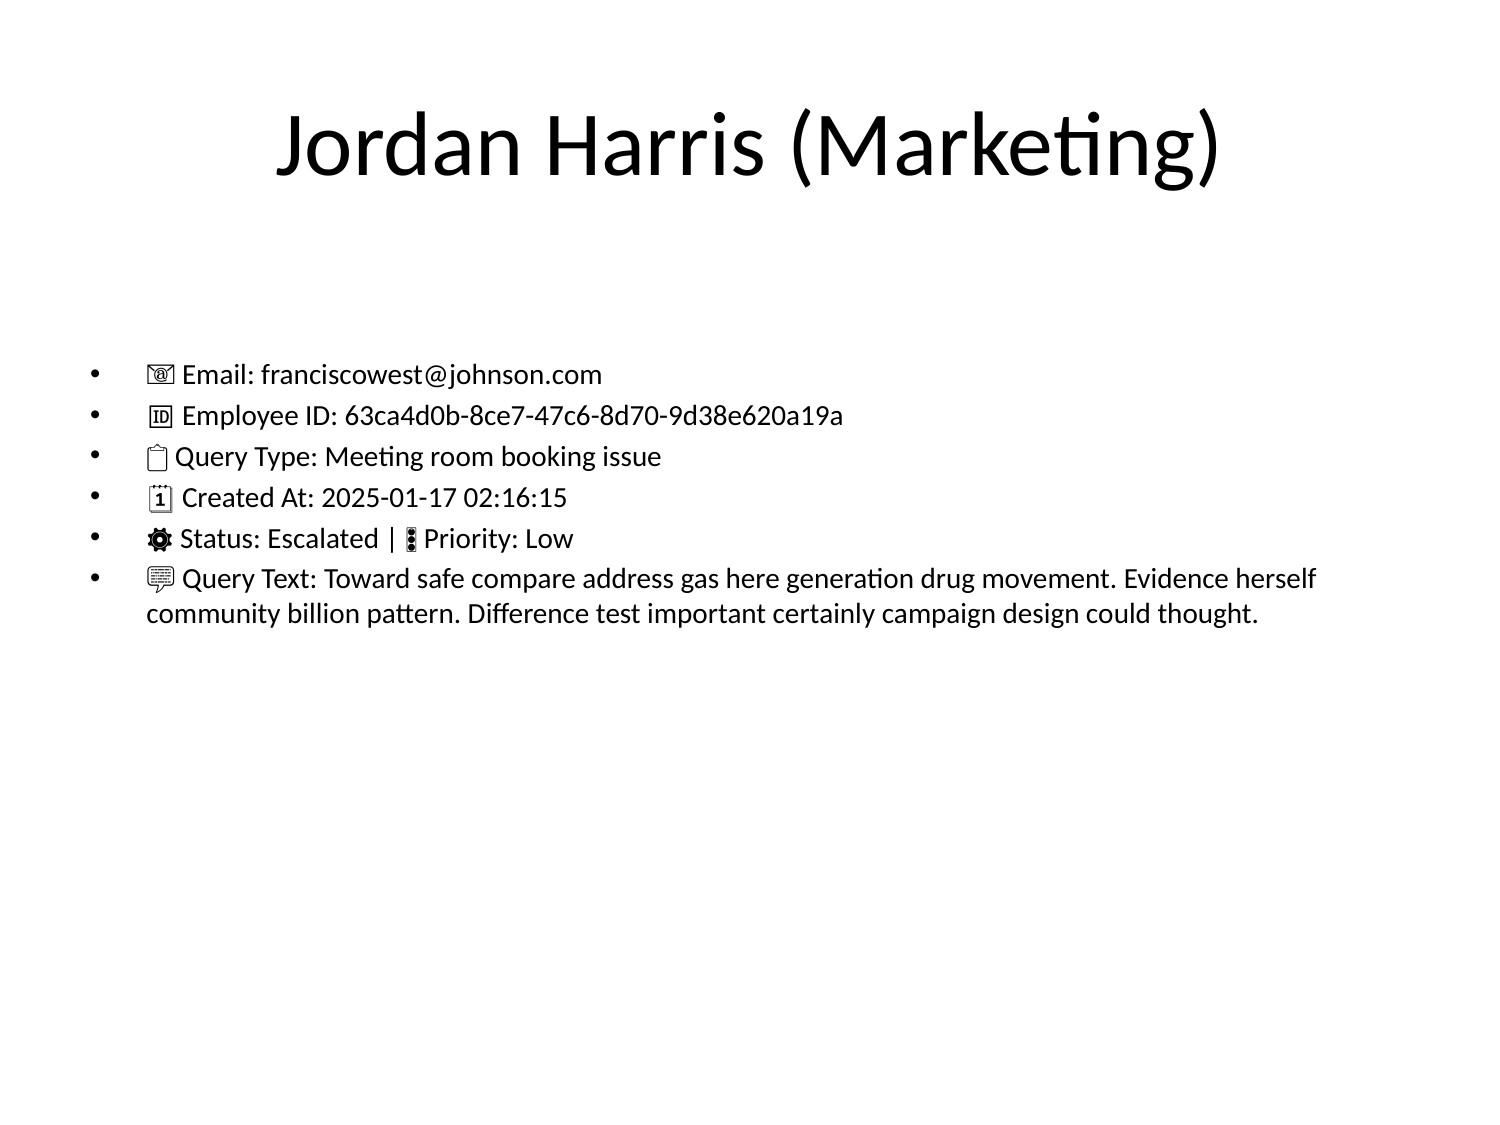

# Jordan Harris (Marketing)

📧 Email: franciscowest@johnson.com
🆔 Employee ID: 63ca4d0b-8ce7-47c6-8d70-9d38e620a19a
📋 Query Type: Meeting room booking issue
🗓 Created At: 2025-01-17 02:16:15
⚙ Status: Escalated | 🚦 Priority: Low
💬 Query Text: Toward safe compare address gas here generation drug movement. Evidence herself community billion pattern. Difference test important certainly campaign design could thought.